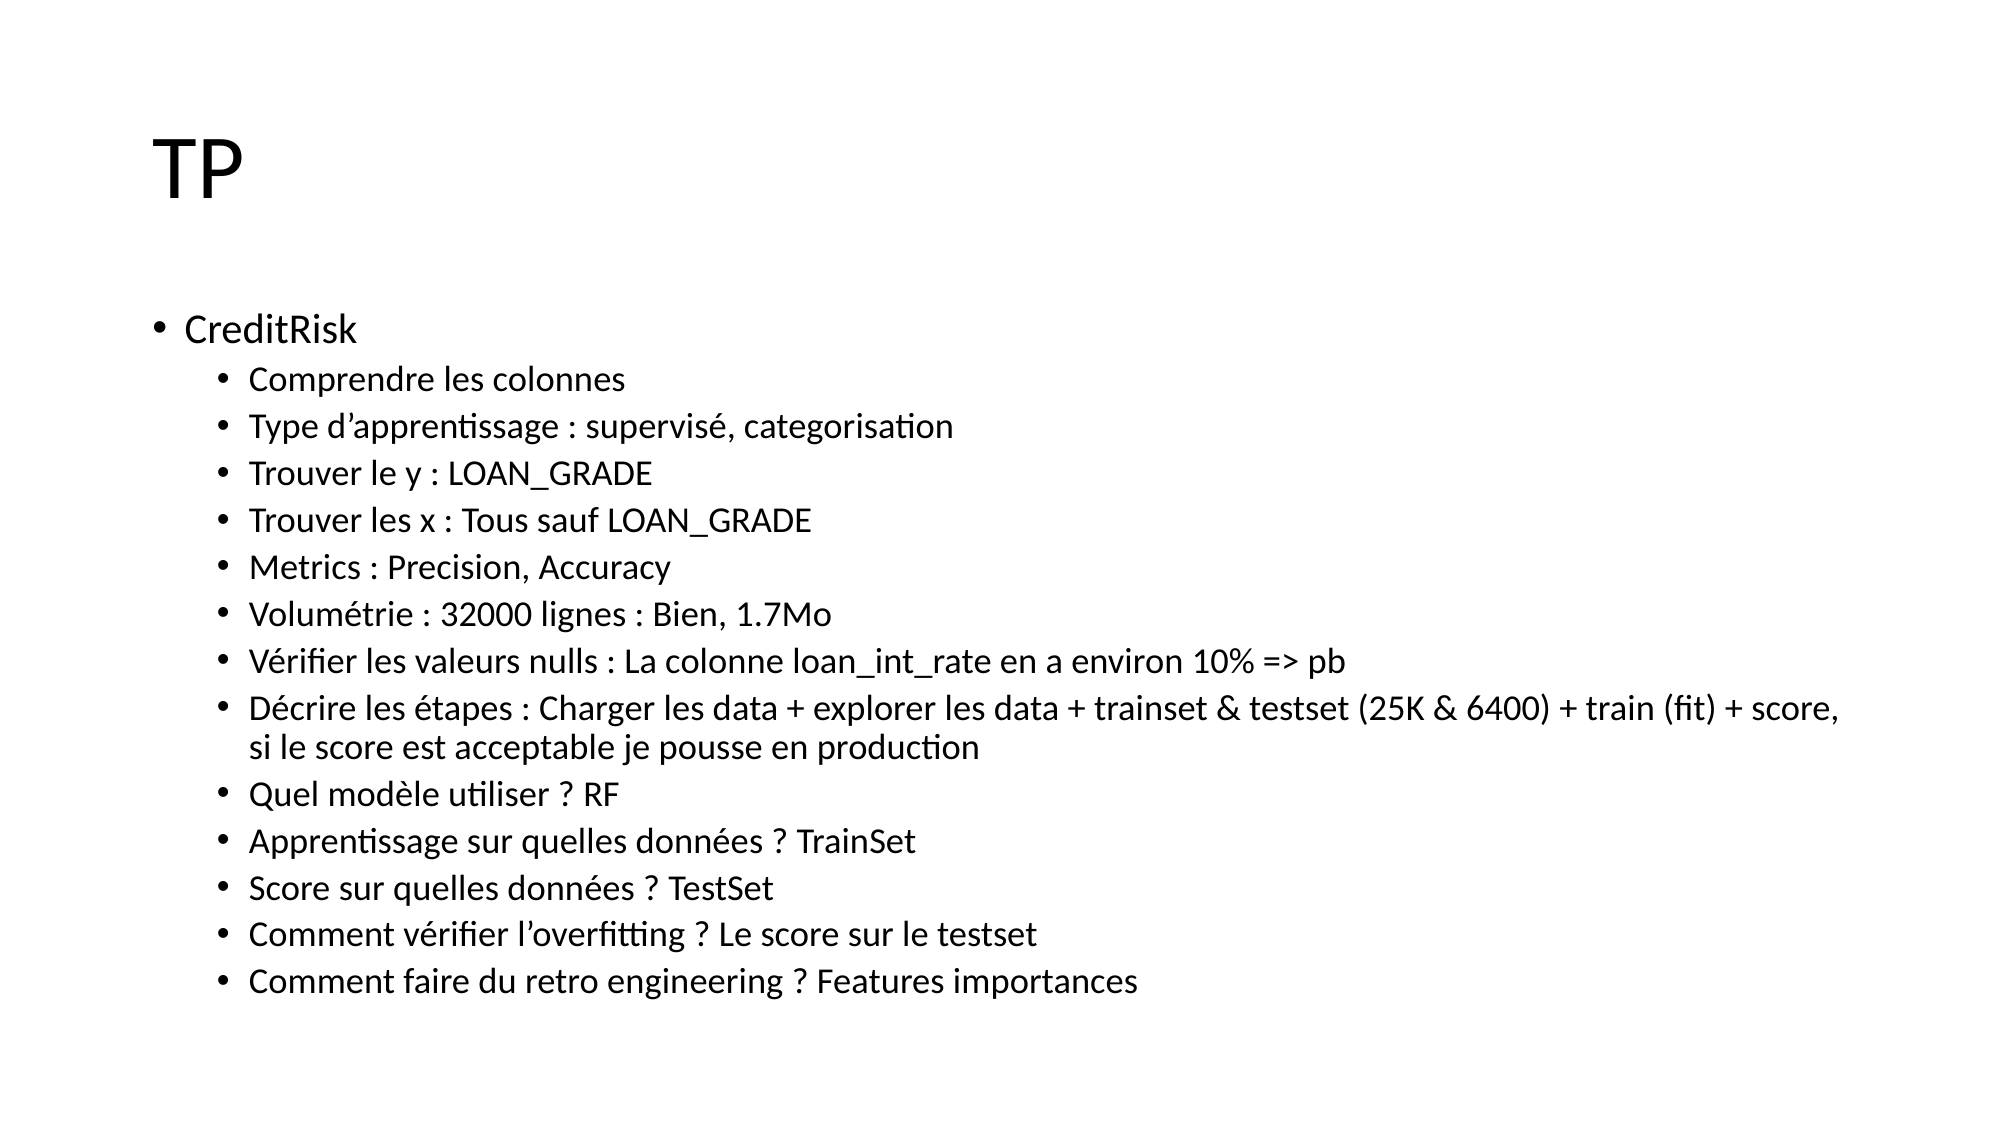

# TP
CreditRisk
Comprendre les colonnes
Type d’apprentissage : supervisé, categorisation
Trouver le y : LOAN_GRADE
Trouver les x : Tous sauf LOAN_GRADE
Metrics : Precision, Accuracy
Volumétrie : 32000 lignes : Bien, 1.7Mo
Vérifier les valeurs nulls : La colonne loan_int_rate en a environ 10% => pb
Décrire les étapes : Charger les data + explorer les data + trainset & testset (25K & 6400) + train (fit) + score, si le score est acceptable je pousse en production
Quel modèle utiliser ? RF
Apprentissage sur quelles données ? TrainSet
Score sur quelles données ? TestSet
Comment vérifier l’overfitting ? Le score sur le testset
Comment faire du retro engineering ? Features importances